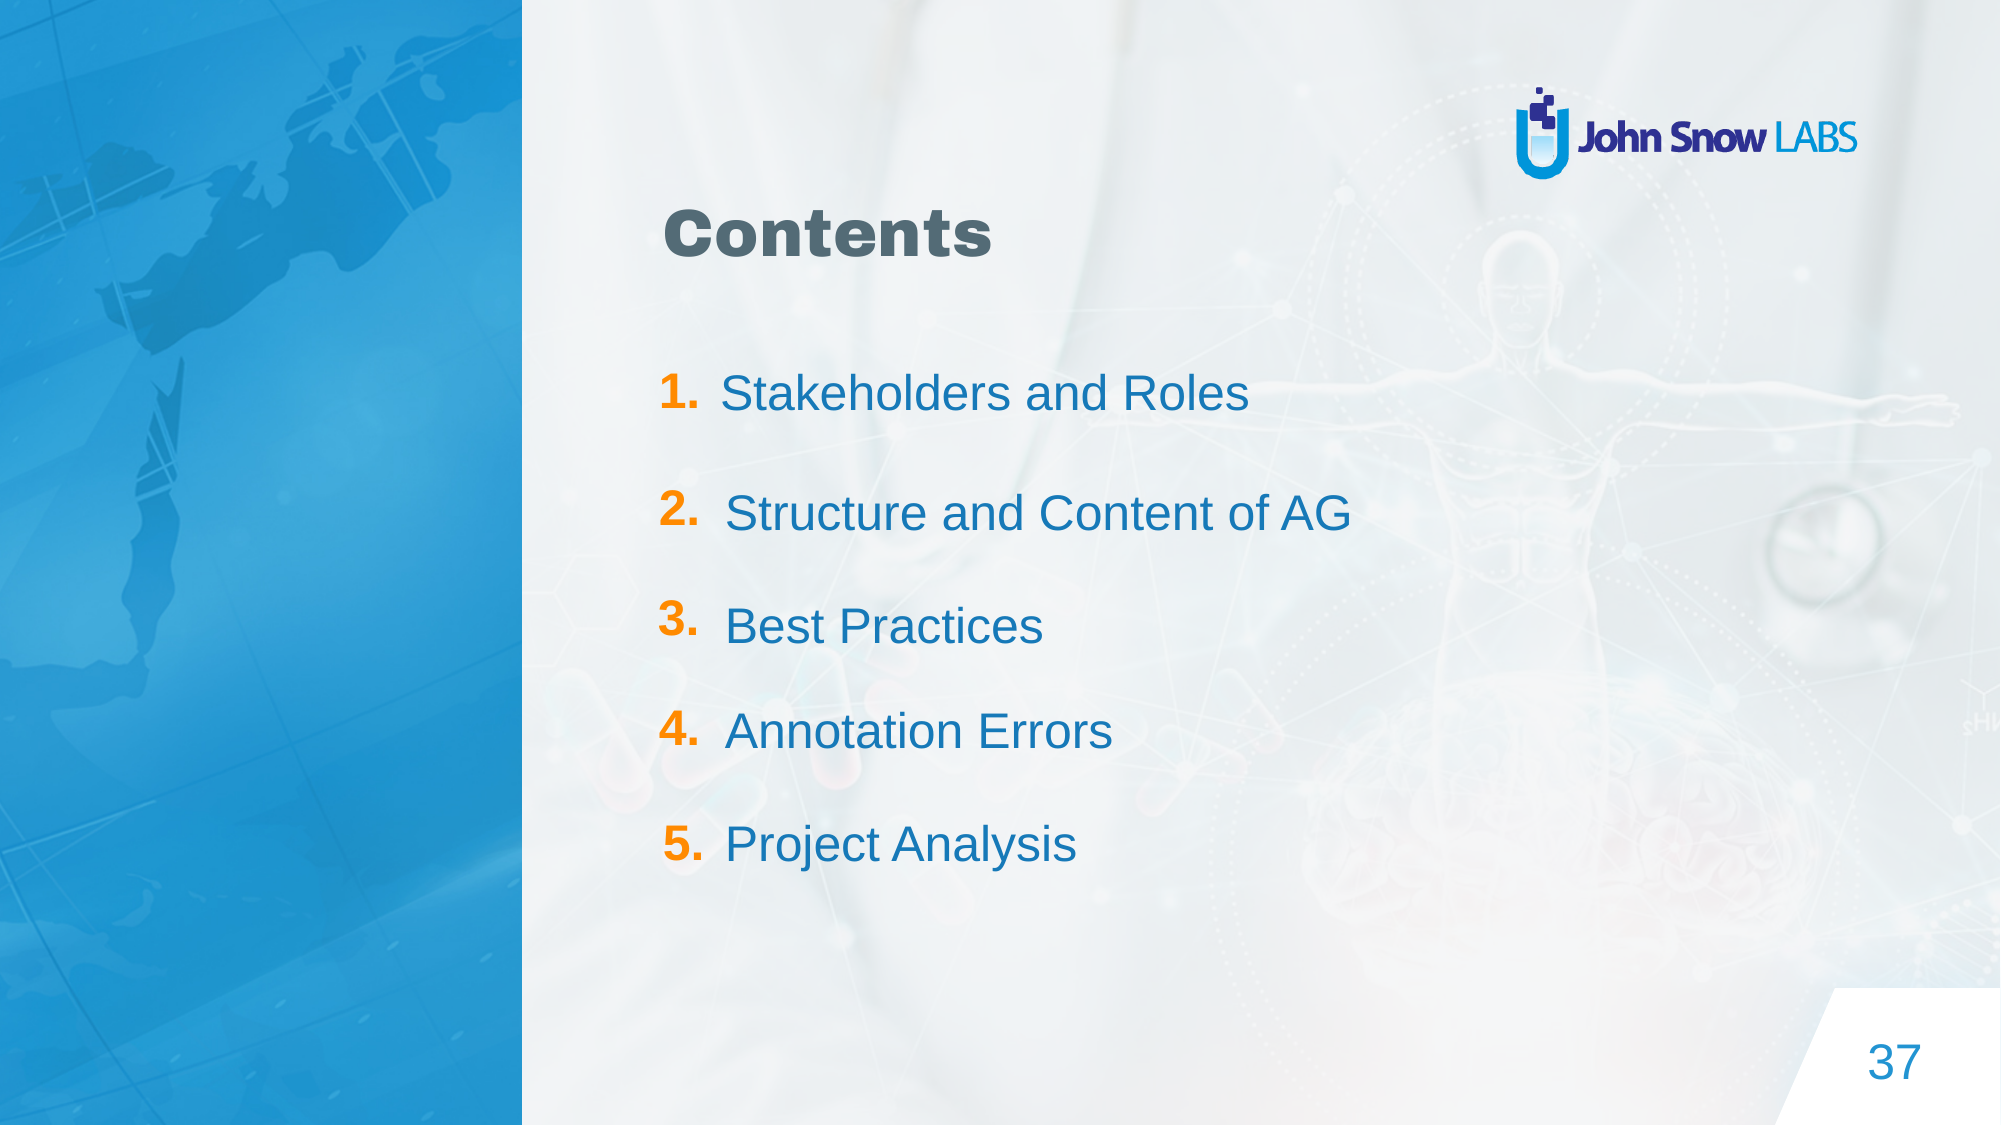

# Contents
1.
Stakeholders and Roles
2.
Structure and Content of AG
3.
Best Practices
4.
Annotation Errors
Project Analysis
5.